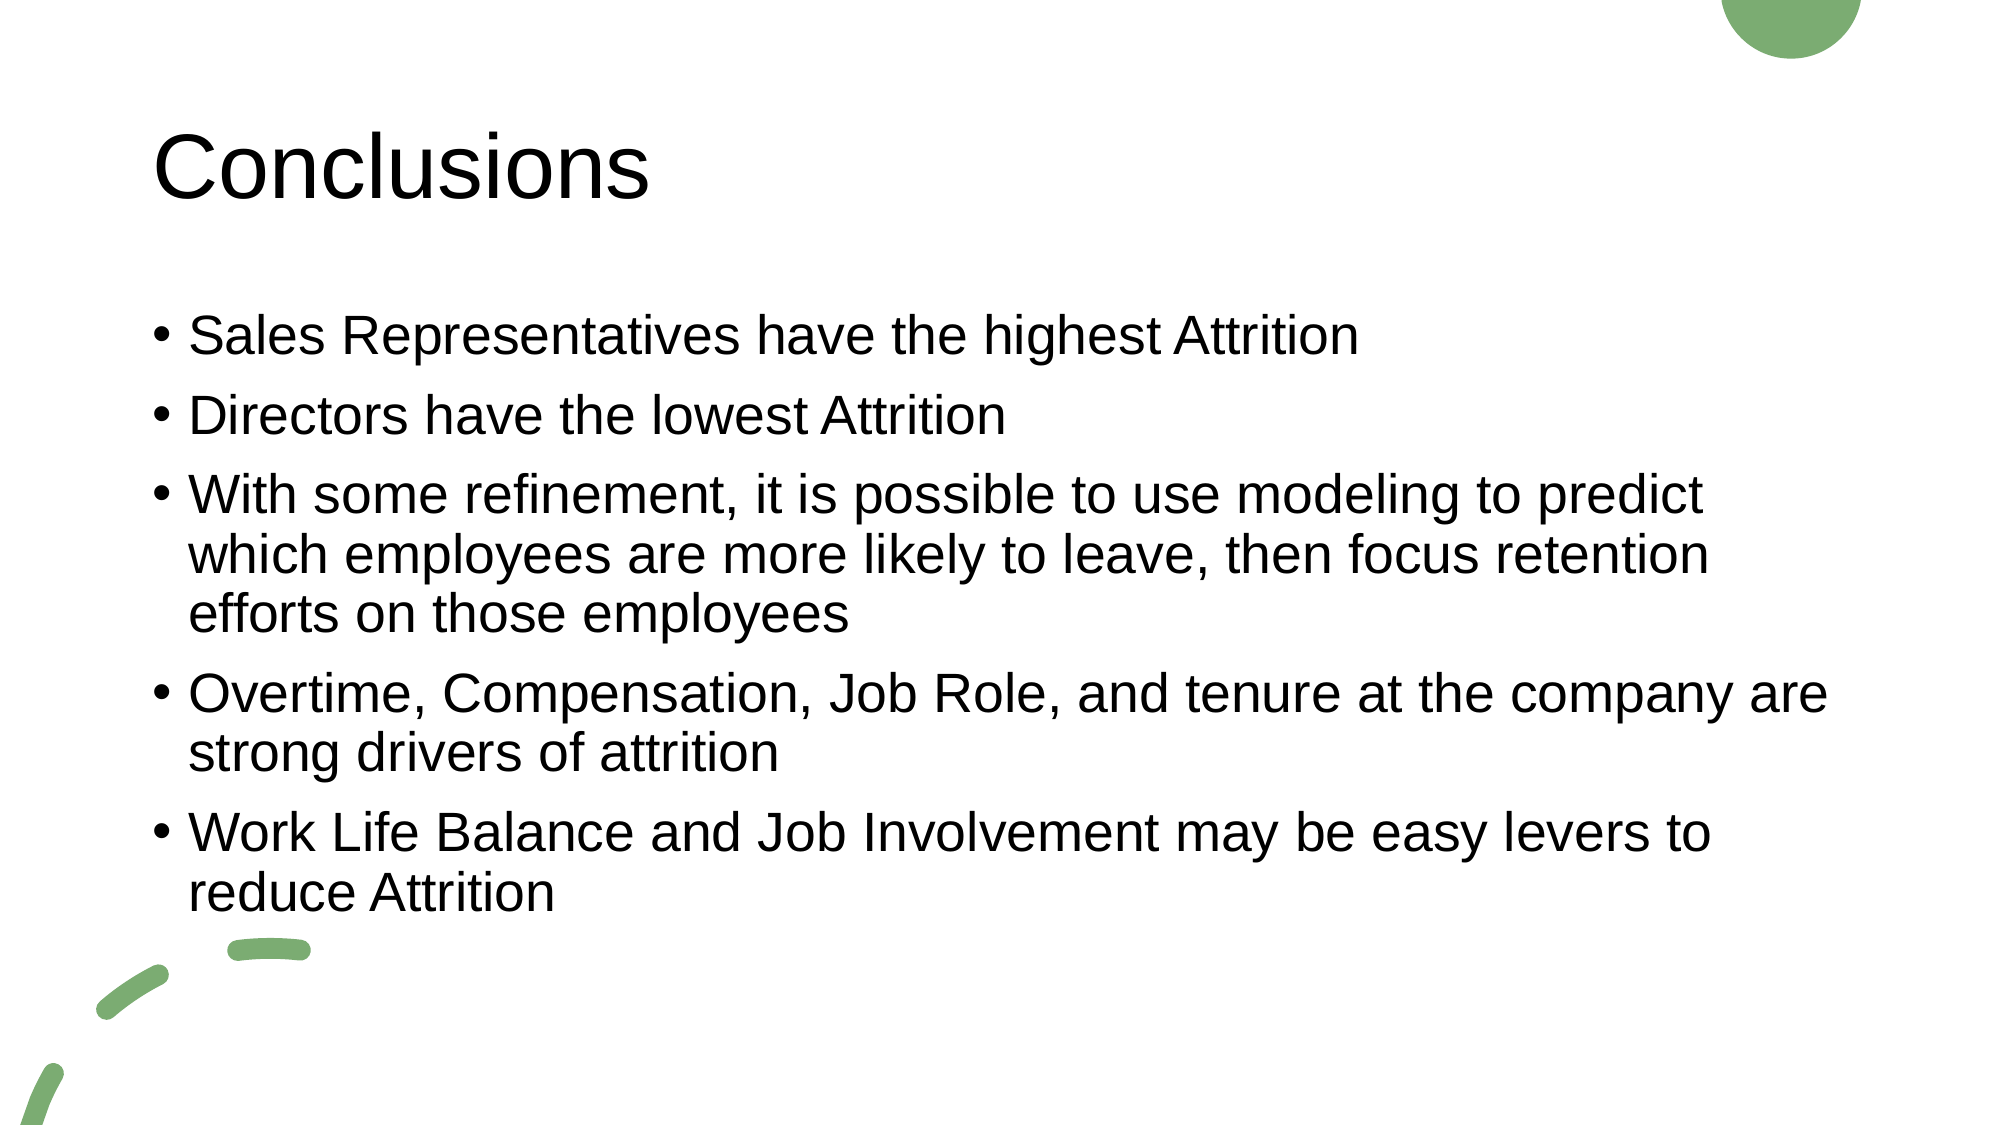

# Conclusions
Sales Representatives have the highest Attrition
Directors have the lowest Attrition
With some refinement, it is possible to use modeling to predict which employees are more likely to leave, then focus retention efforts on those employees
Overtime, Compensation, Job Role, and tenure at the company are strong drivers of attrition
Work Life Balance and Job Involvement may be easy levers to reduce Attrition